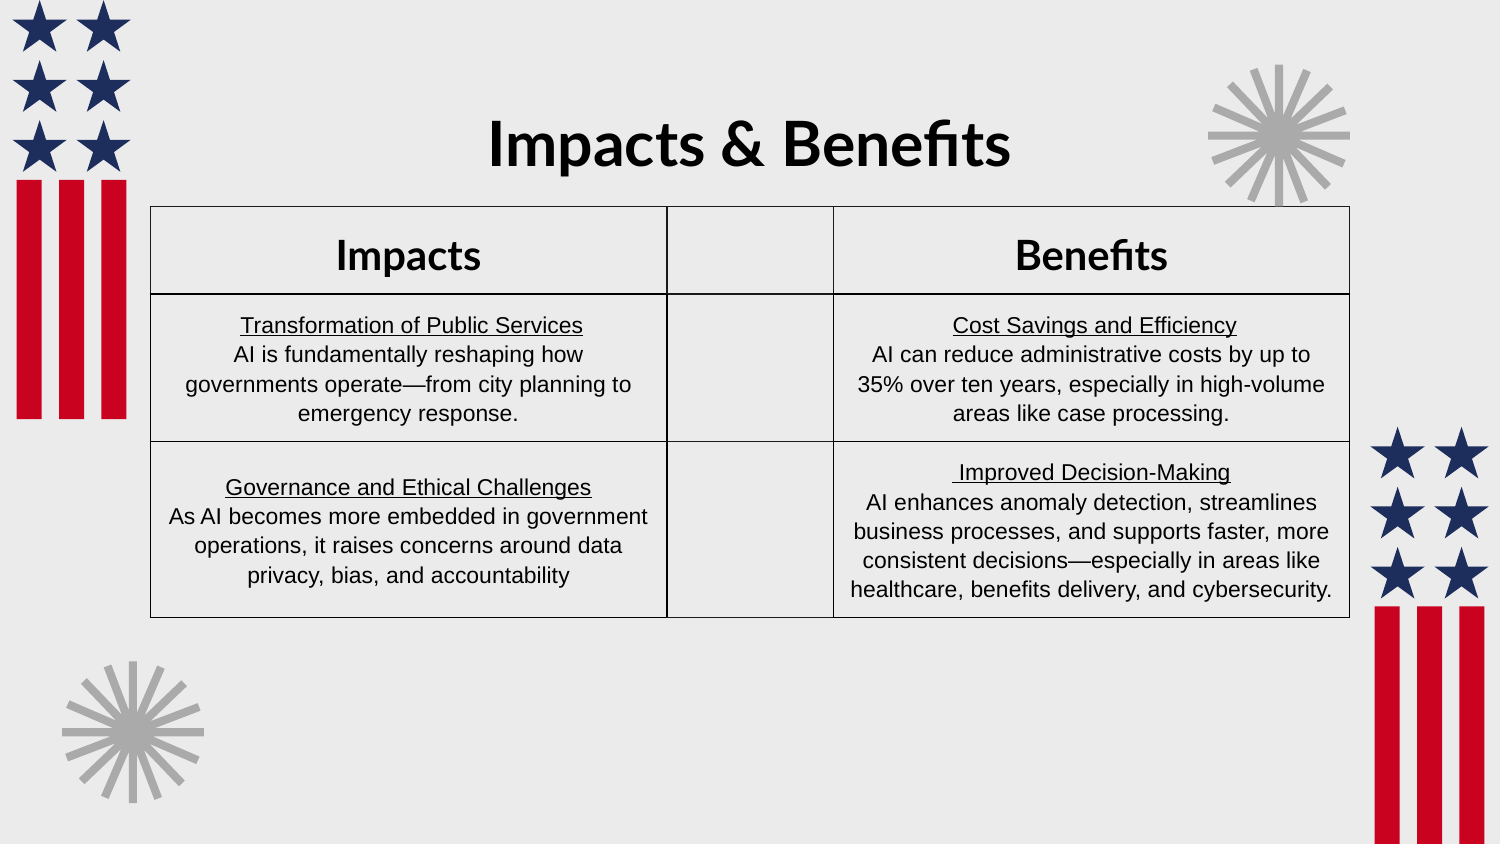

# Impacts & Benefits
| Impacts |  | Benefits |
| --- | --- | --- |
| Transformation of Public Services AI is fundamentally reshaping how governments operate—from city planning to emergency response. |  | Cost Savings and Efficiency AI can reduce administrative costs by up to 35% over ten years, especially in high-volume areas like case processing. |
| Governance and Ethical Challenges As AI becomes more embedded in government operations, it raises concerns around data privacy, bias, and accountability |  | Improved Decision-Making AI enhances anomaly detection, streamlines business processes, and supports faster, more consistent decisions—especially in areas like healthcare, benefits delivery, and cybersecurity. |